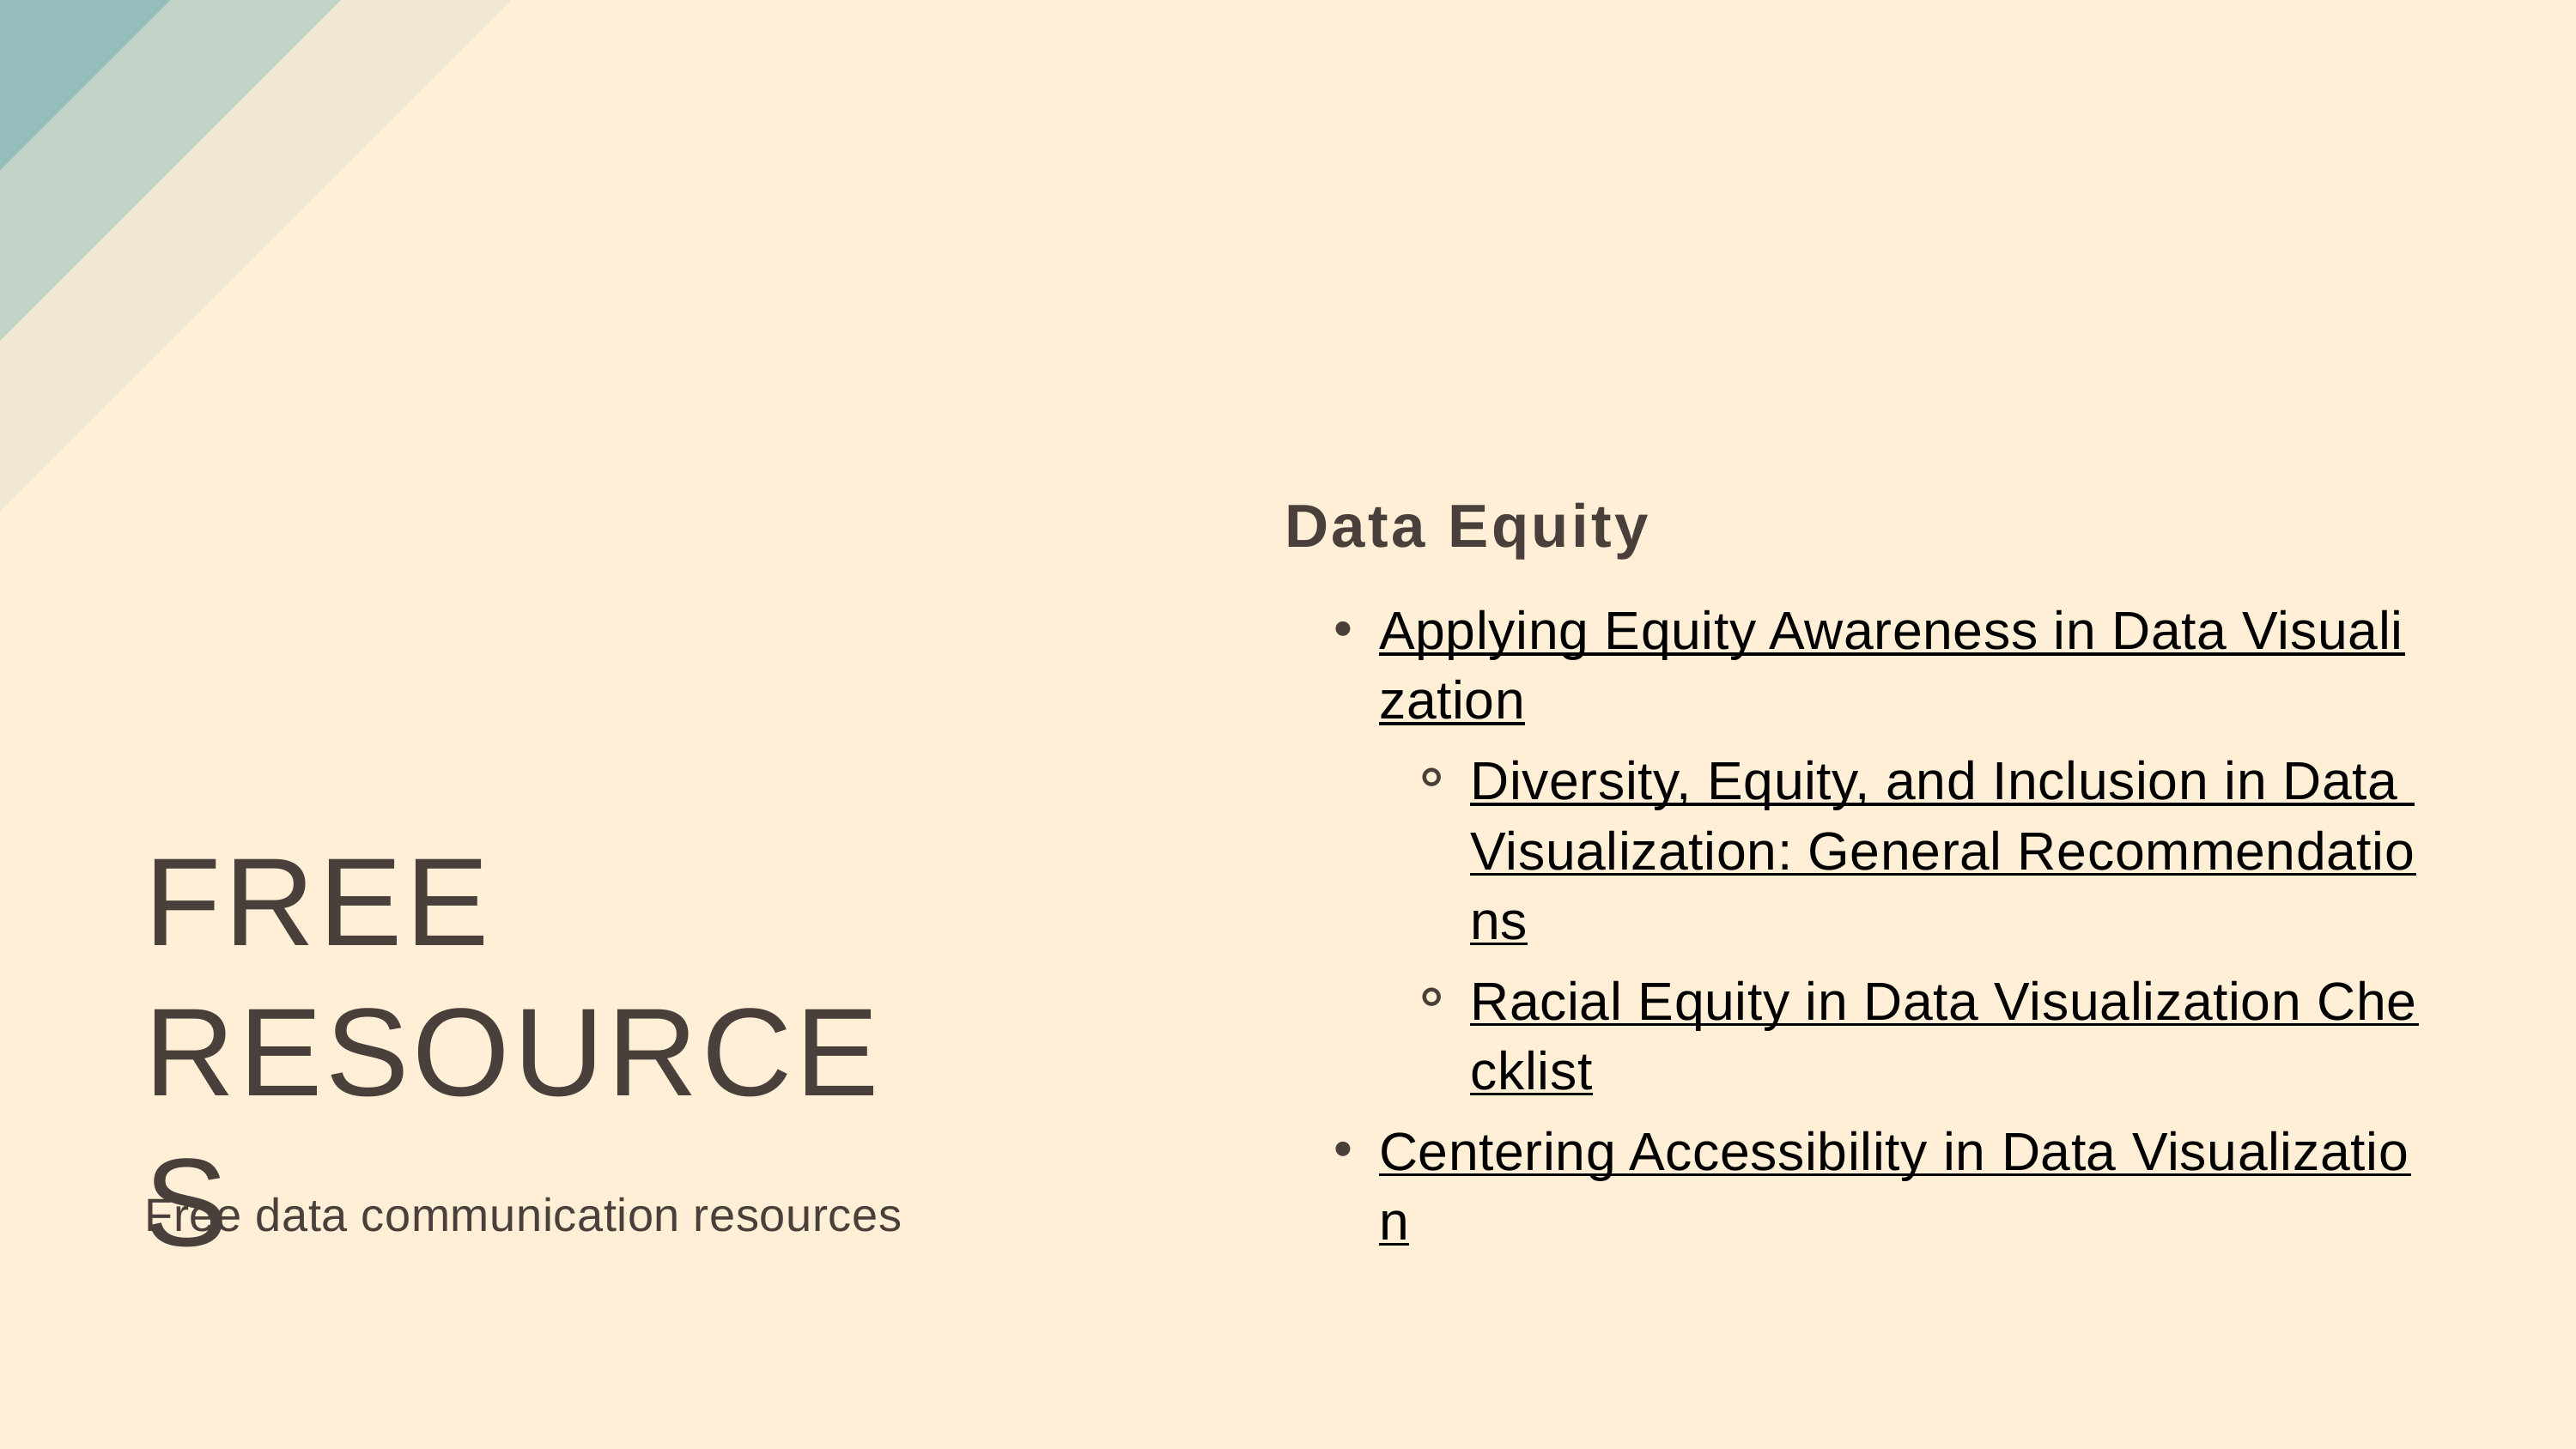

Data Equity
Applying Equity Awareness in Data Visualization
Diversity, Equity, and Inclusion in Data Visualization: General Recommendations
Racial Equity in Data Visualization Checklist
Centering Accessibility in Data Visualization
FREE RESOURCES
Free data communication resources